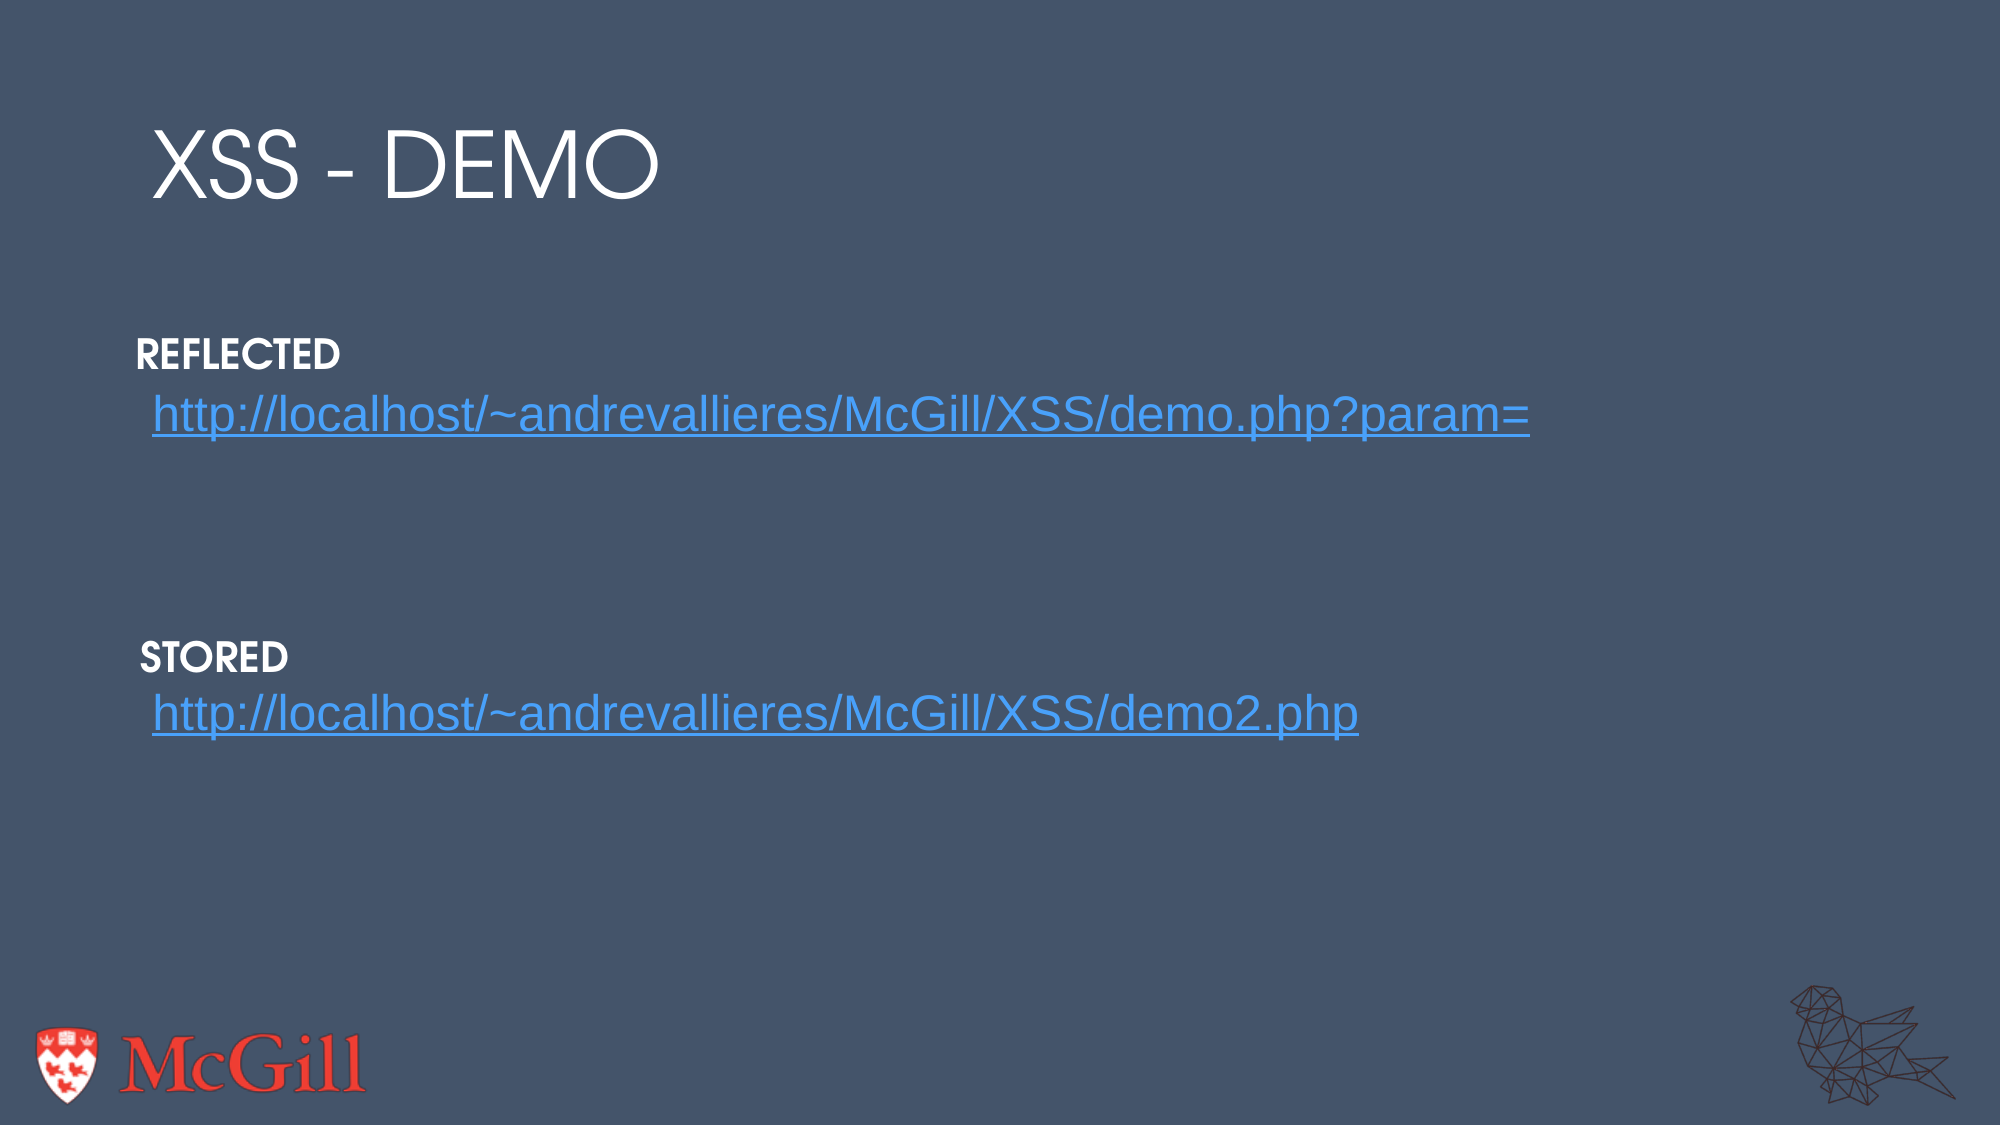

# XSS - demo

http://localhost/~andrevallieres/McGill/XSS/demo.php?param=

http://localhost/~andrevallieres/McGill/XSS/demo2.php

Reflected
Stored